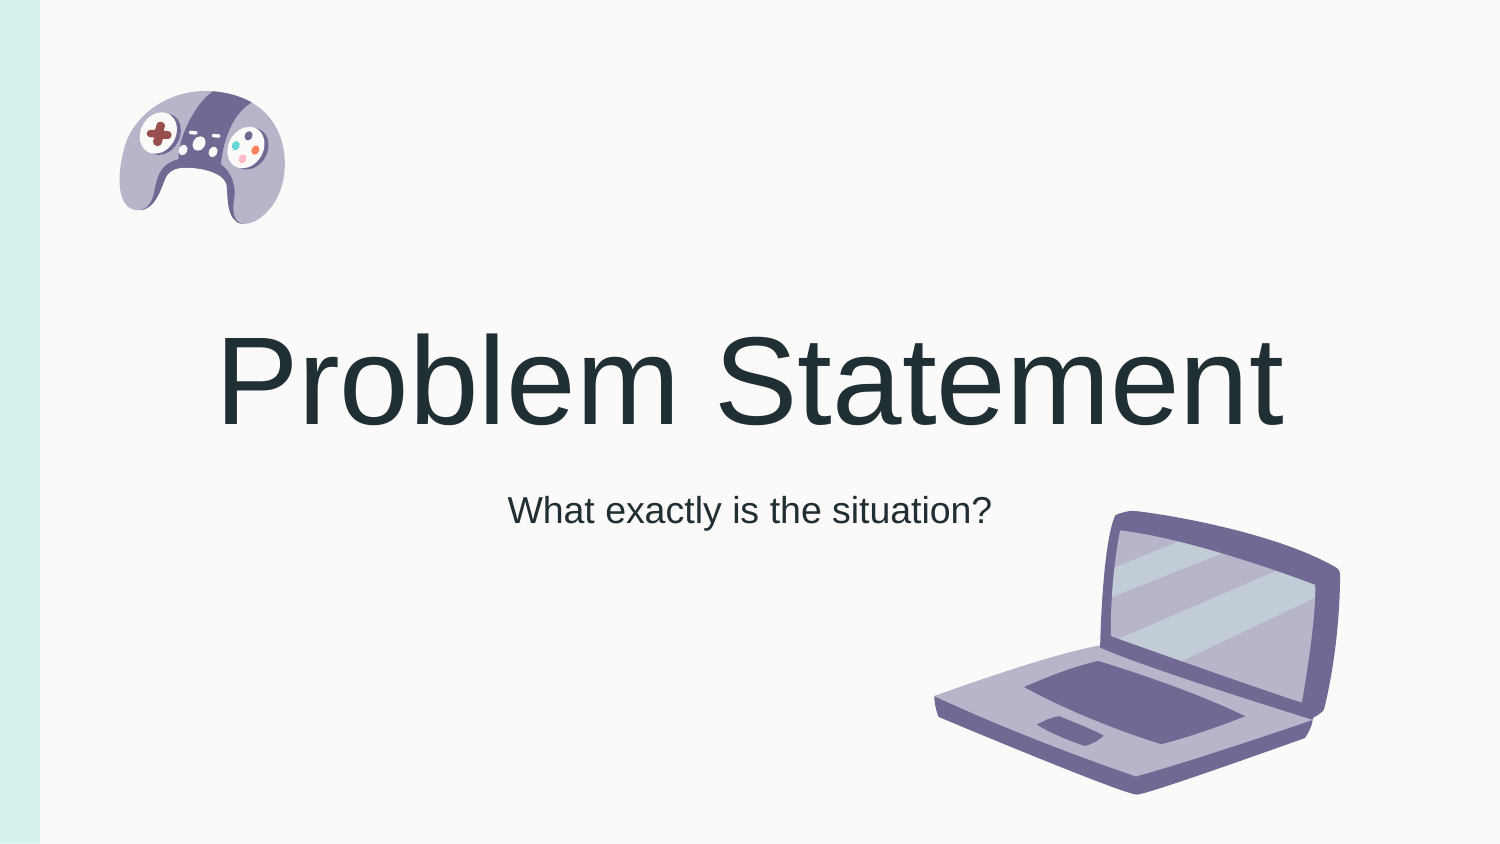

# Problem Statement
What exactly is the situation?